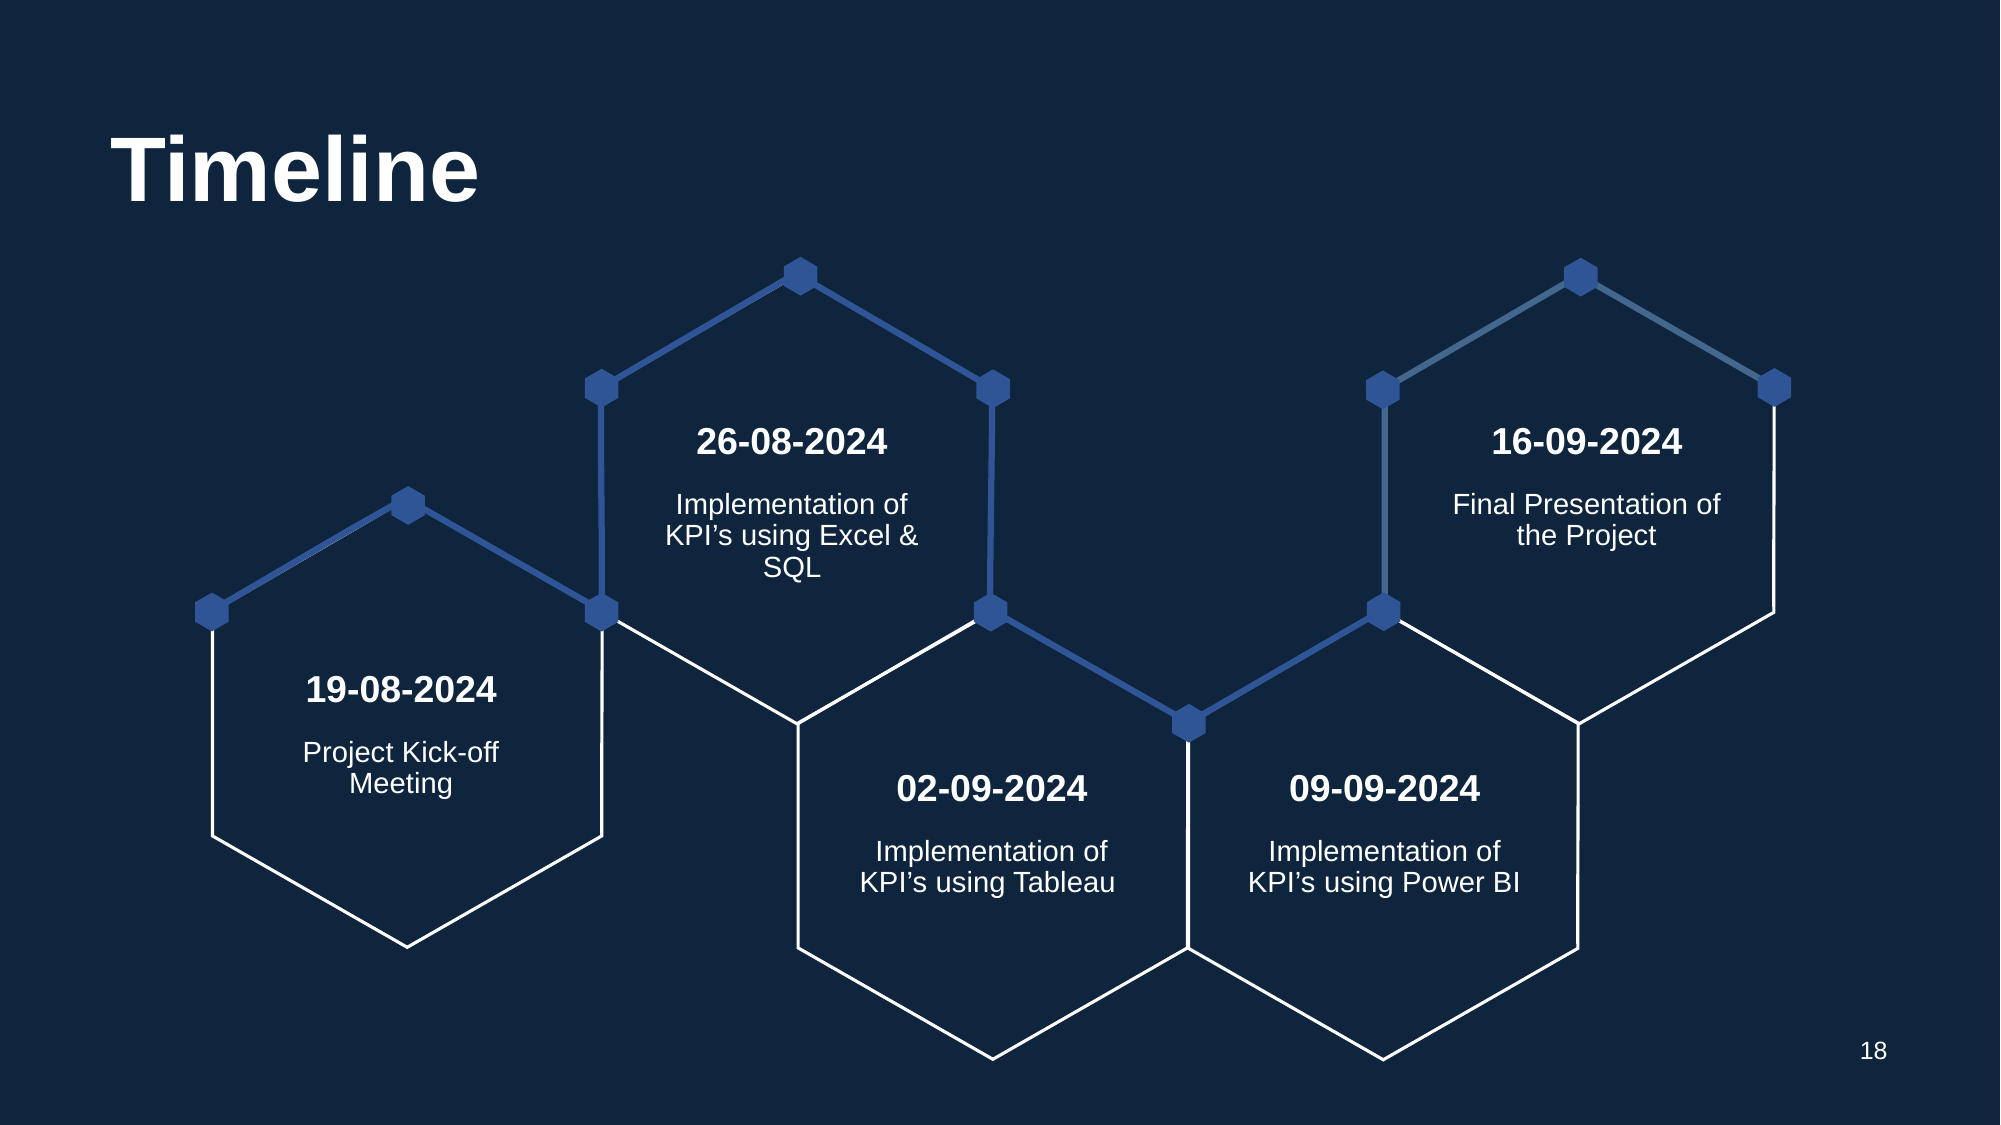

# Timeline
26-08-2024
16-09-2024
Implementation of KPI’s using Excel & SQL
Final Presentation of the Project

19-08-2024
Project Kick-off Meeting

02-09-2024
09-09-2024
Implementation of KPI’s using Tableau

Implementation of KPI’s using Power BI

18